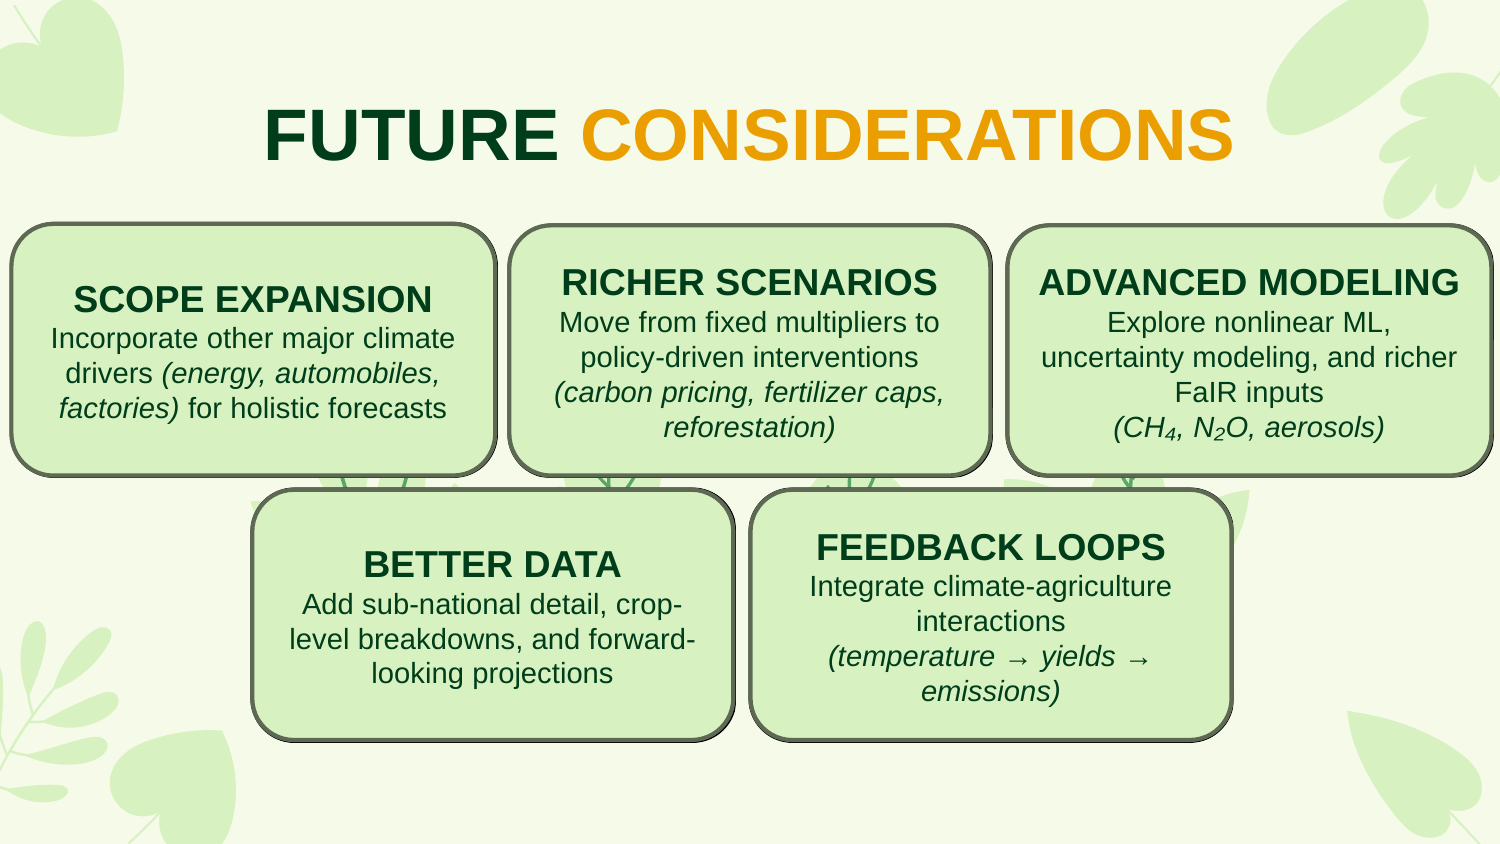

# FUTURE CONSIDERATIONS
SCOPE EXPANSION
Incorporate other major climate drivers (energy, automobiles, factories) for holistic forecasts
RICHER SCENARIOS
Move from fixed multipliers to policy-driven interventions (carbon pricing, fertilizer caps, reforestation)
ADVANCED MODELING
Explore nonlinear ML, uncertainty modeling, and richer FaIR inputs
(CH₄, N₂O, aerosols)

BETTER DATA
Add sub-national detail, crop-level breakdowns, and forward-looking projections
FEEDBACK LOOPS
Integrate climate-agriculture interactions
(temperature → yields → emissions)